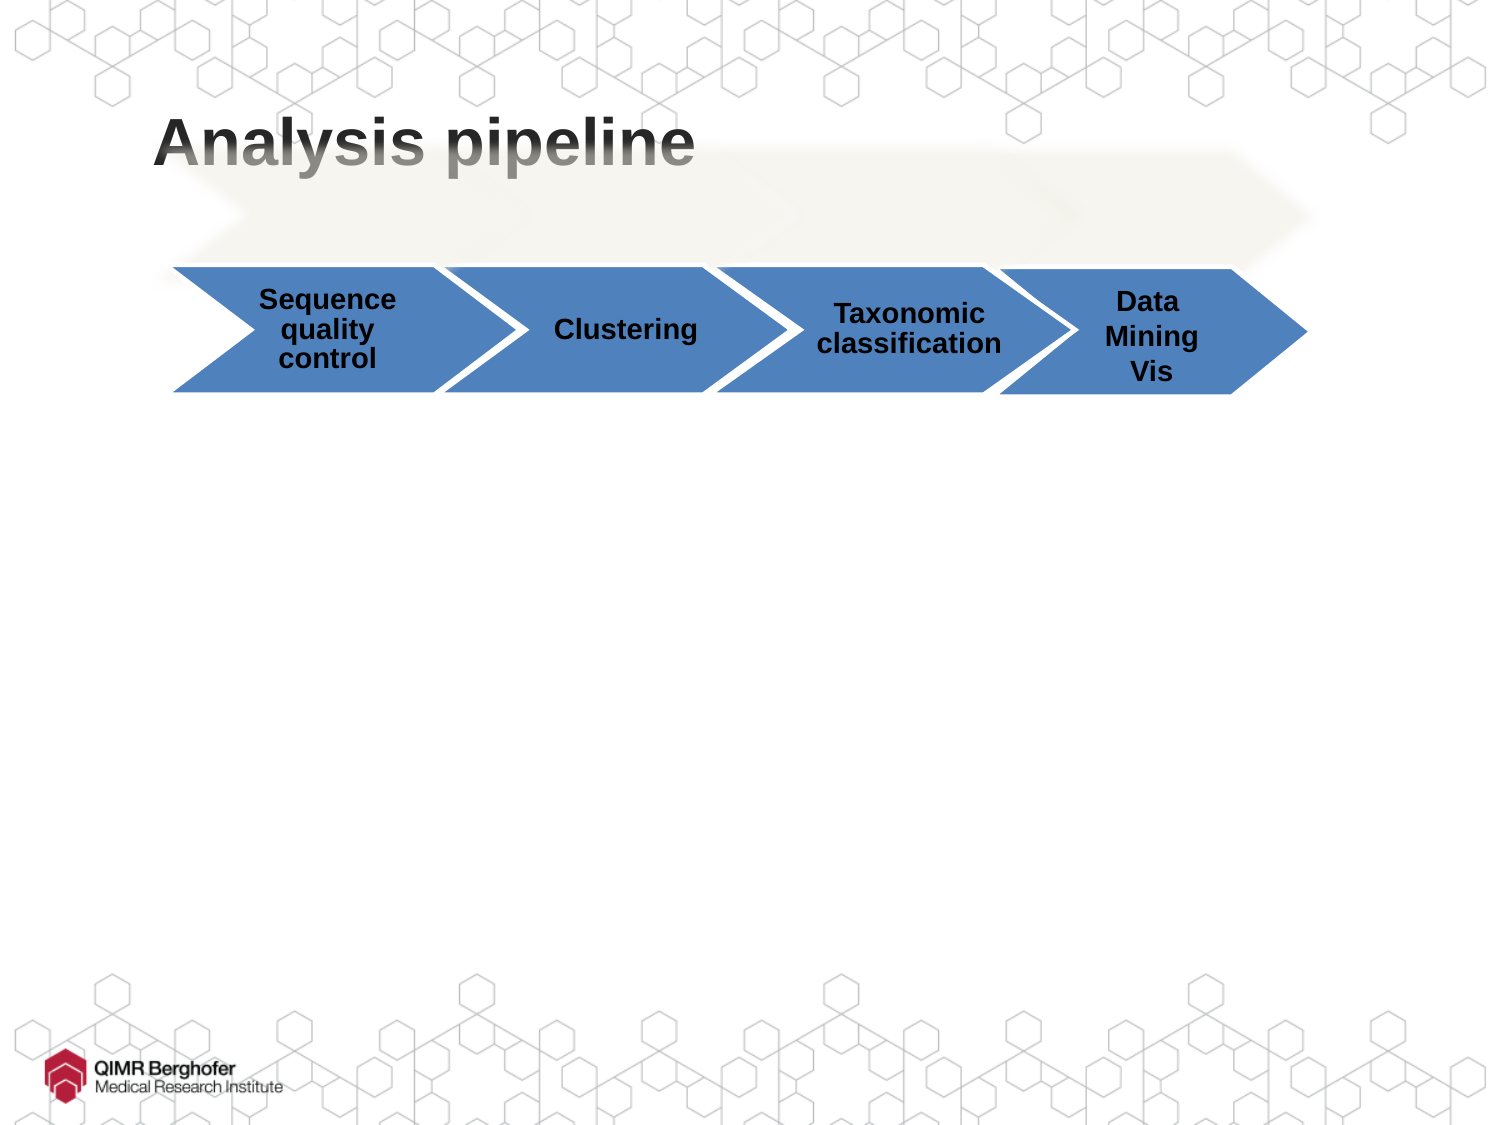

# Analysis pipeline

Sequence quality control

Data
Mining
Vis
Taxonomic classification
Clustering